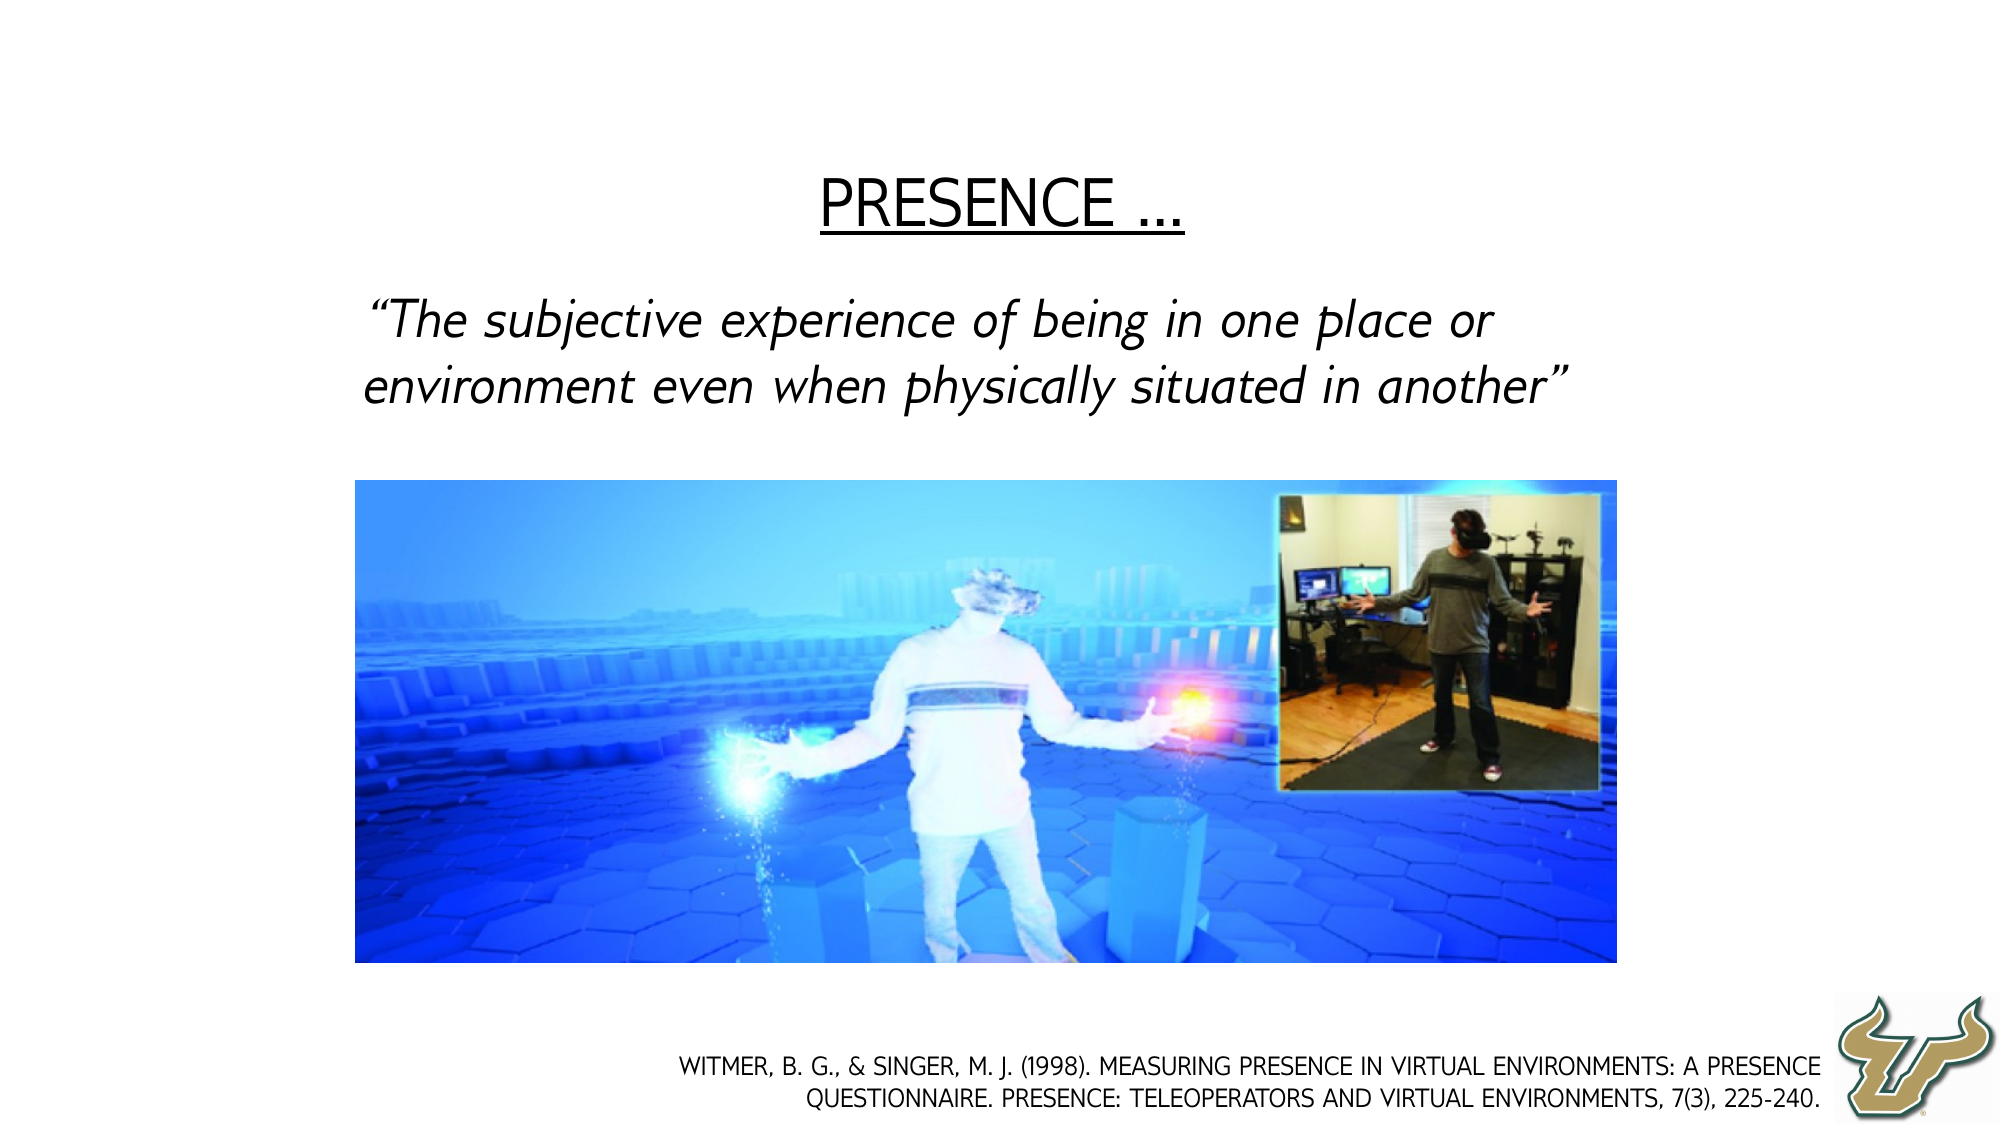

Presence …
“The subjective experience of being in one place or environment even when physically situated in another”

Witmer, B. G., & Singer, M. J. (1998). Measuring presence in virtual environments: A presence questionnaire. Presence: Teleoperators and virtual environments, 7(3), 225-240.